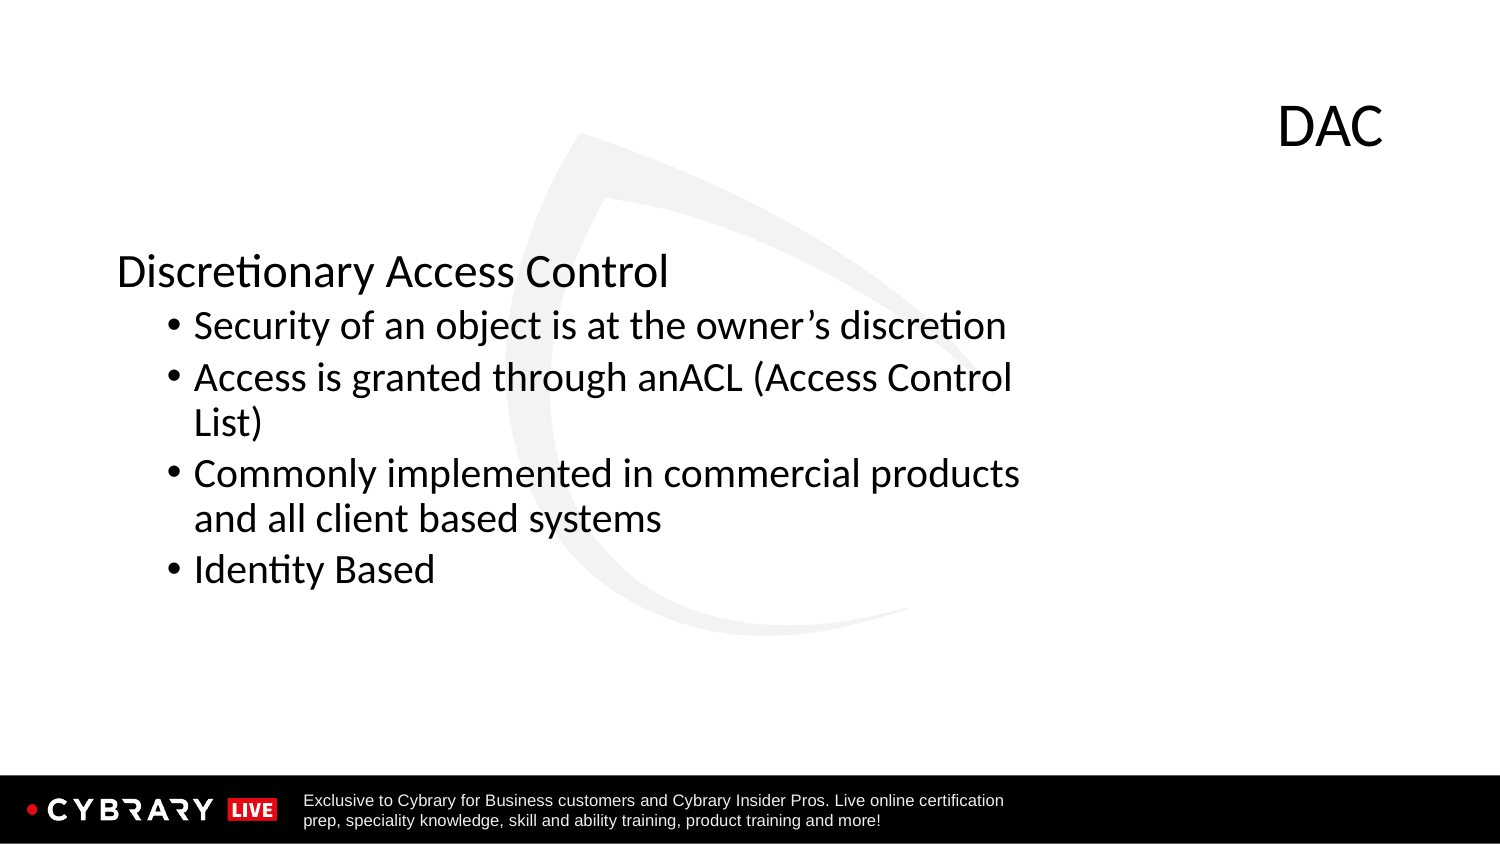

# DAC
Discretionary Access Control
Security of an object is at the owner’s discretion
Access is granted through anACL (Access Control List)
Commonly implemented in commercial products and all client based systems
Identity Based

169